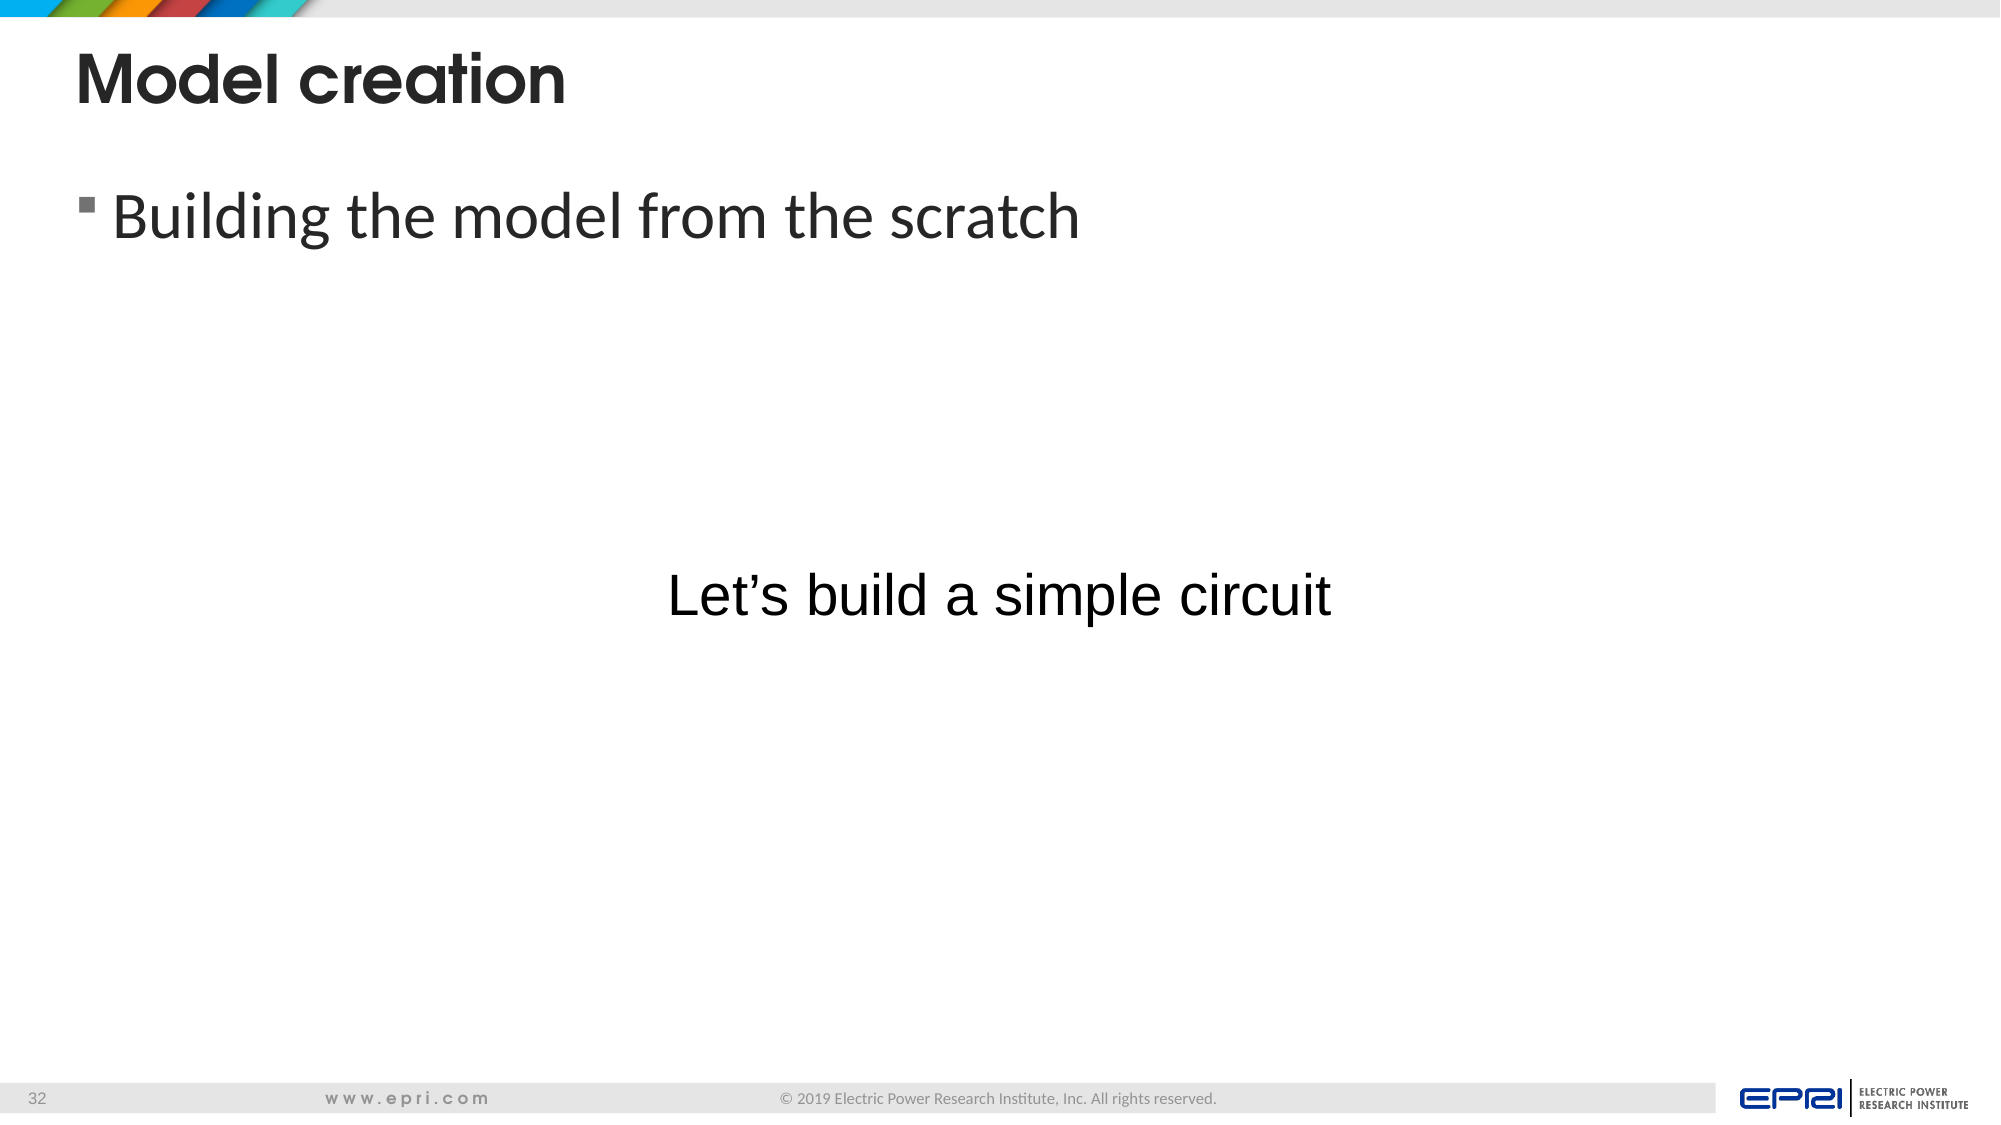

Model creation
Building the model from the scratch
Let’s build a simple circuit